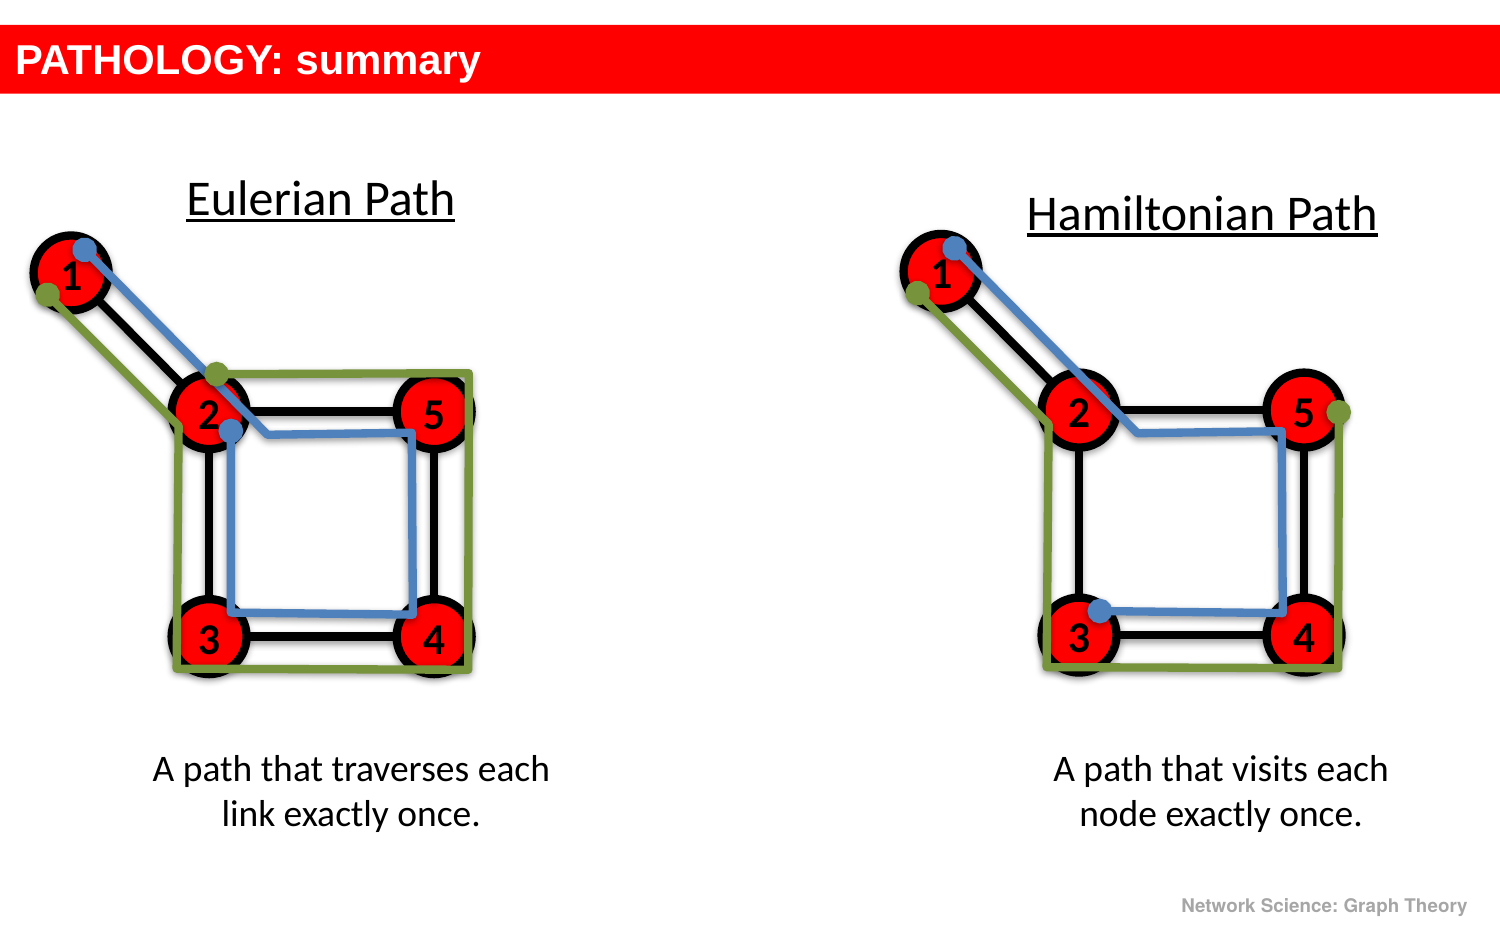

PATHOLOGY: summary
Eulerian Path
Hamiltonian Path
1
2
5
3
4

1
2
5
3
4

A path that traverses each link exactly once.
A path that visits each node exactly once.
Network Science: Graph Theory